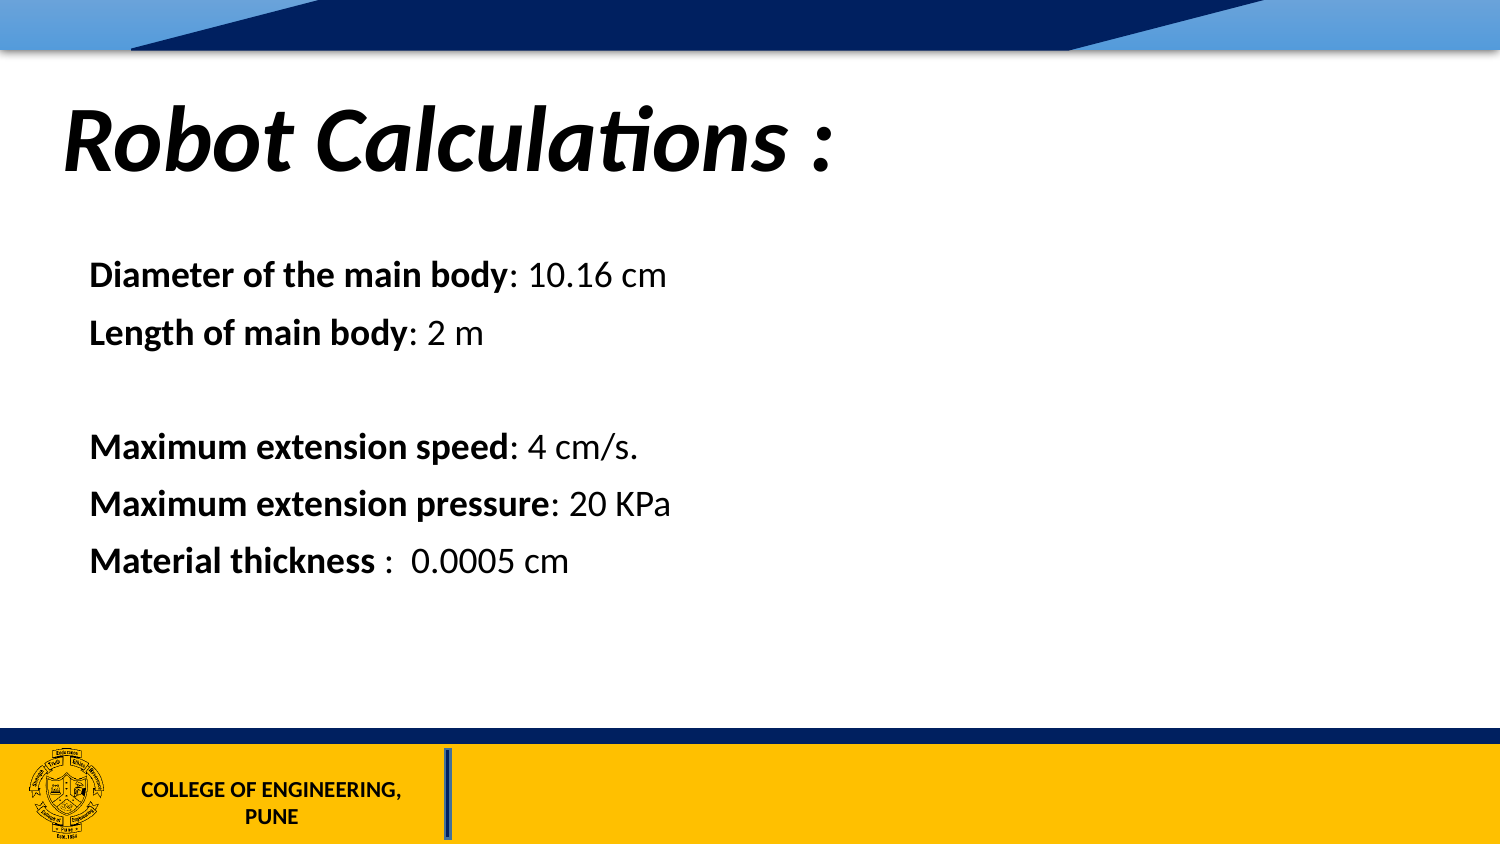

# Robot Calculations :
Diameter of the main body: 10.16 cm
Length of main body: 2 m

Maximum extension speed: 4 cm/s.
Maximum extension pressure: 20 KPa
Material thickness :  0.0005 cm